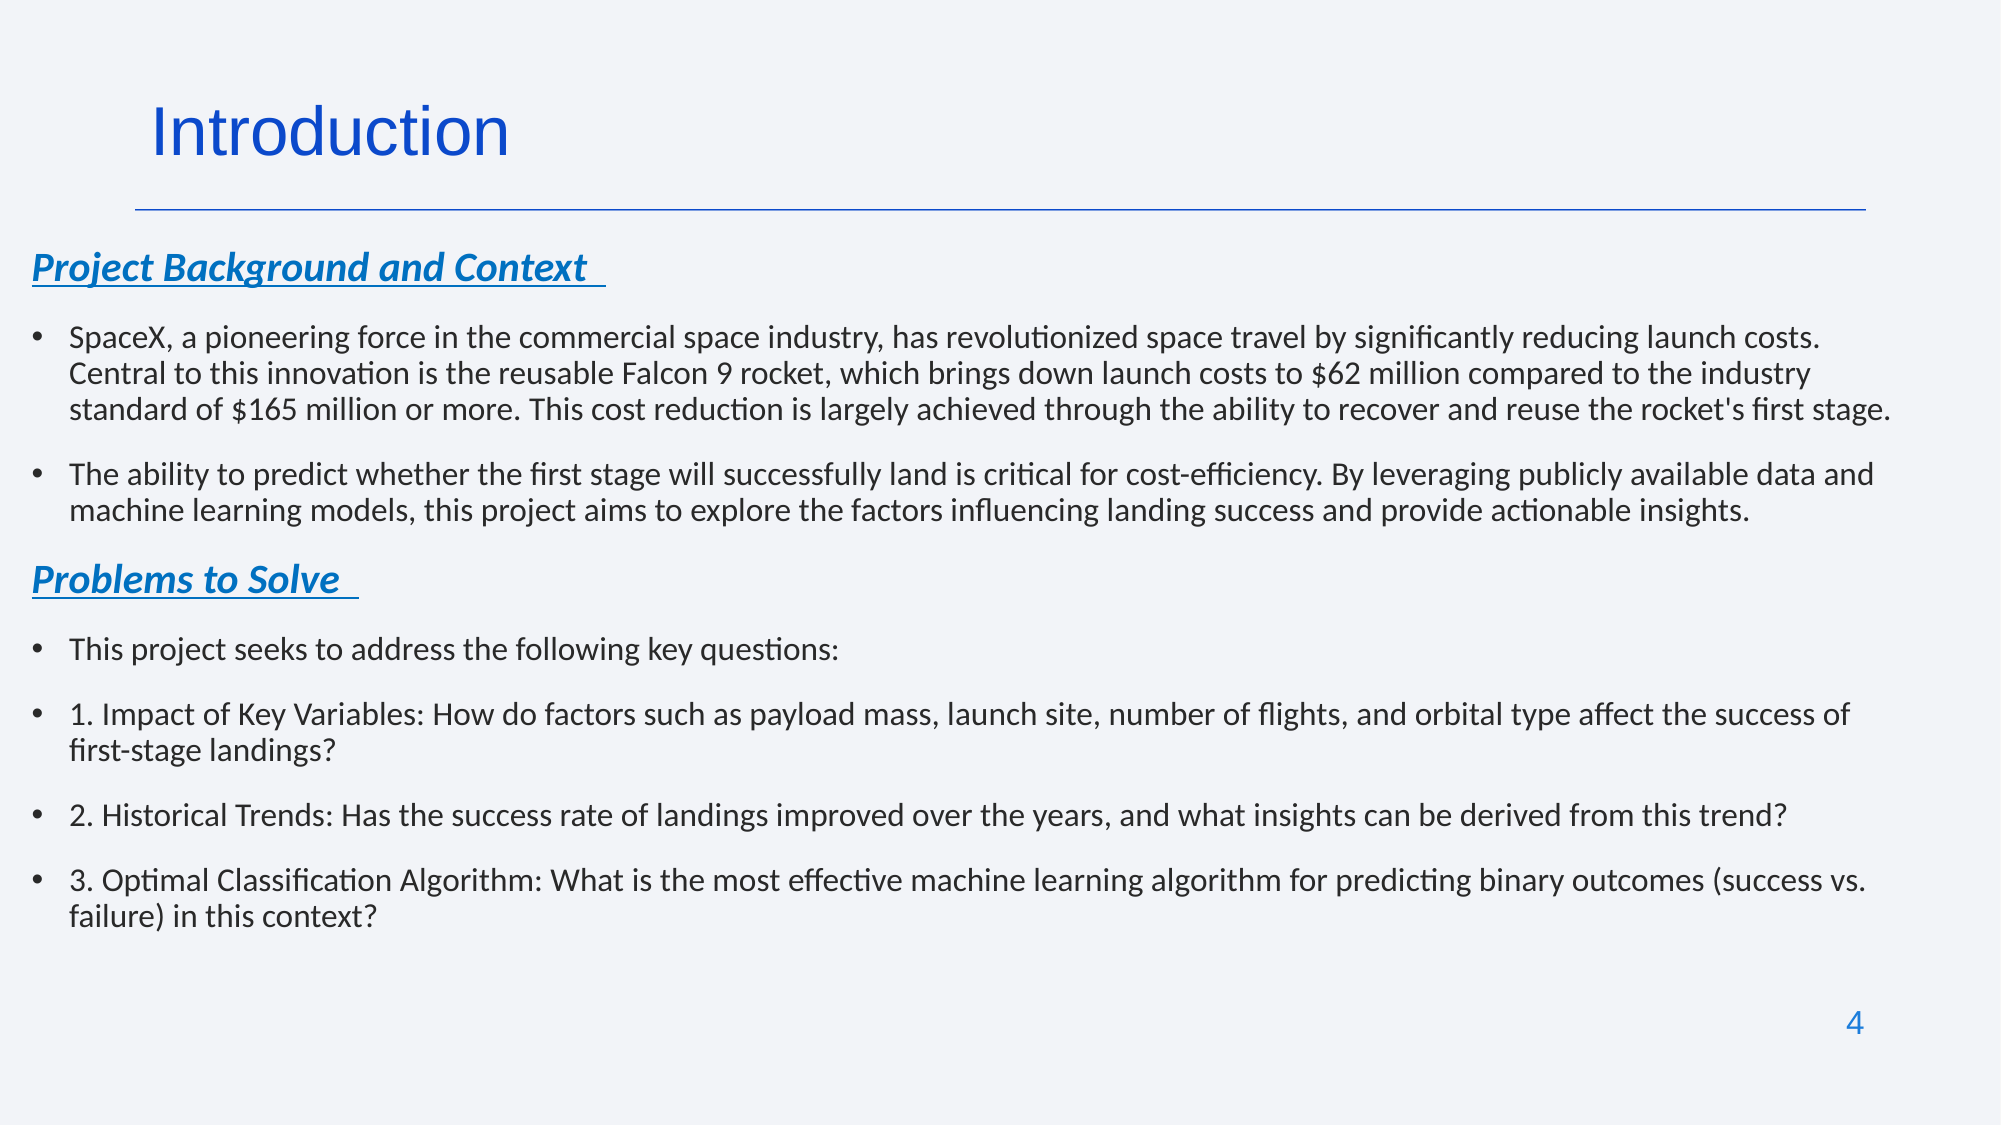

Introduction
Project Background and Context
SpaceX, a pioneering force in the commercial space industry, has revolutionized space travel by significantly reducing launch costs. Central to this innovation is the reusable Falcon 9 rocket, which brings down launch costs to $62 million compared to the industry standard of $165 million or more. This cost reduction is largely achieved through the ability to recover and reuse the rocket's first stage.
The ability to predict whether the first stage will successfully land is critical for cost-efficiency. By leveraging publicly available data and machine learning models, this project aims to explore the factors influencing landing success and provide actionable insights.
Problems to Solve
This project seeks to address the following key questions:
1. Impact of Key Variables: How do factors such as payload mass, launch site, number of flights, and orbital type affect the success of first-stage landings?
2. Historical Trends: Has the success rate of landings improved over the years, and what insights can be derived from this trend?
3. Optimal Classification Algorithm: What is the most effective machine learning algorithm for predicting binary outcomes (success vs. failure) in this context?

4